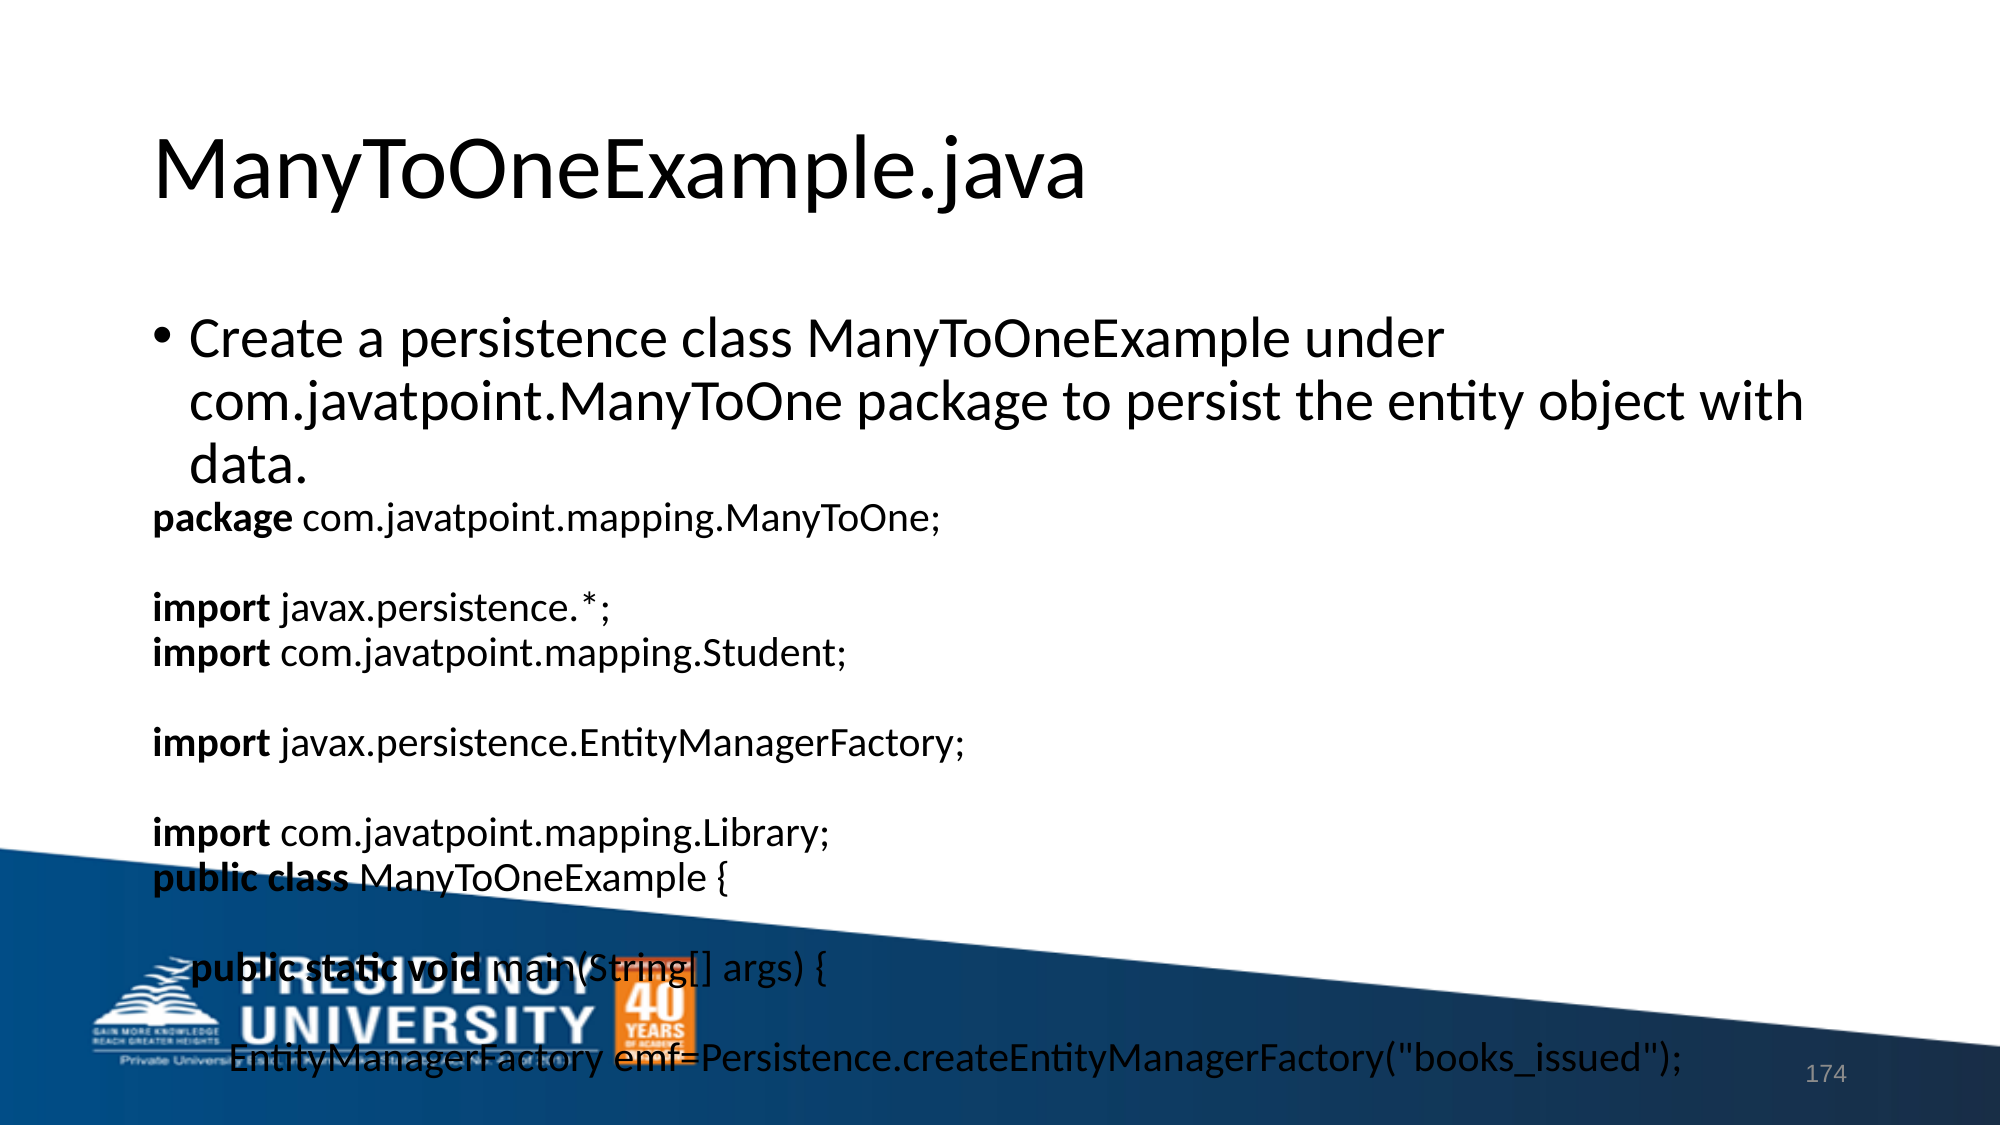

# ManyToOneExample.java
Create a persistence class ManyToOneExample under com.javatpoint.ManyToOne package to persist the entity object with data.
package com.javatpoint.mapping.ManyToOne;

import javax.persistence.*;
import com.javatpoint.mapping.Student;

import javax.persistence.EntityManagerFactory;

import com.javatpoint.mapping.Library;
public class ManyToOneExample {

    public static void main(String[] args) {

        EntityManagerFactory emf=Persistence.createEntityManagerFactory("books_issued");

        EntityManager em=emf.createEntityManager();

        em.getTransaction().begin();

        Library lib=new Library();
        lib.setB_id(101);
        lib.setB_name("Data Structure");

        em.persist(lib);

        Student st1=new Student();
        st1.setS_id(1);
        st1.setS_name("Vipul");
       st1.setLib(lib);

        Student st2=new Student();
        st2.setS_id(2);
        st2.setS_name("Vimal");
        st2.setLib(lib);

        em.persist(st1);;
        em.persist(st2);

        em.getTransaction().commit();
        em.close();
        emf.close();

    }

}

174